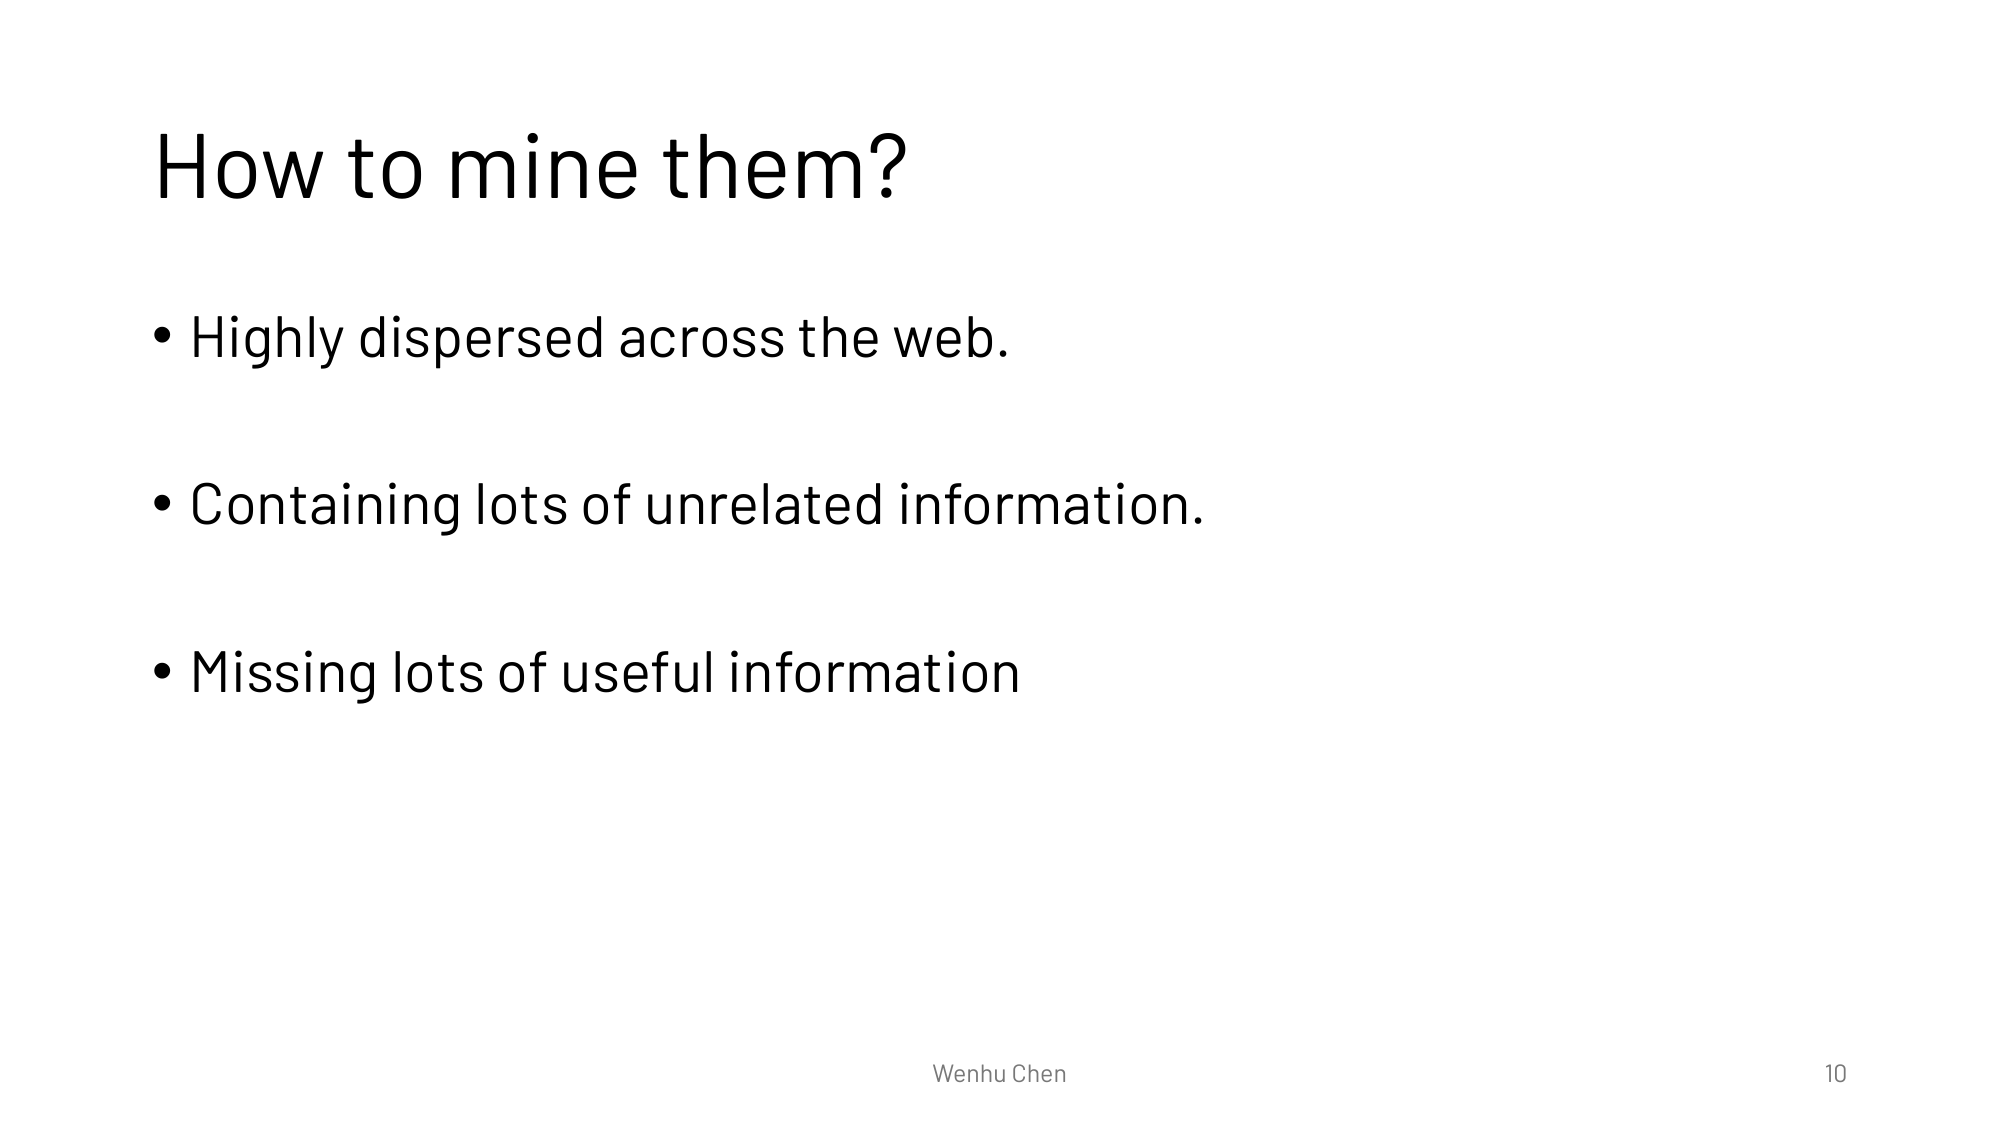

# How to mine them?
Highly dispersed across the web.

Containing lots of unrelated information.

Missing lots of useful information
Wenhu Chen
10